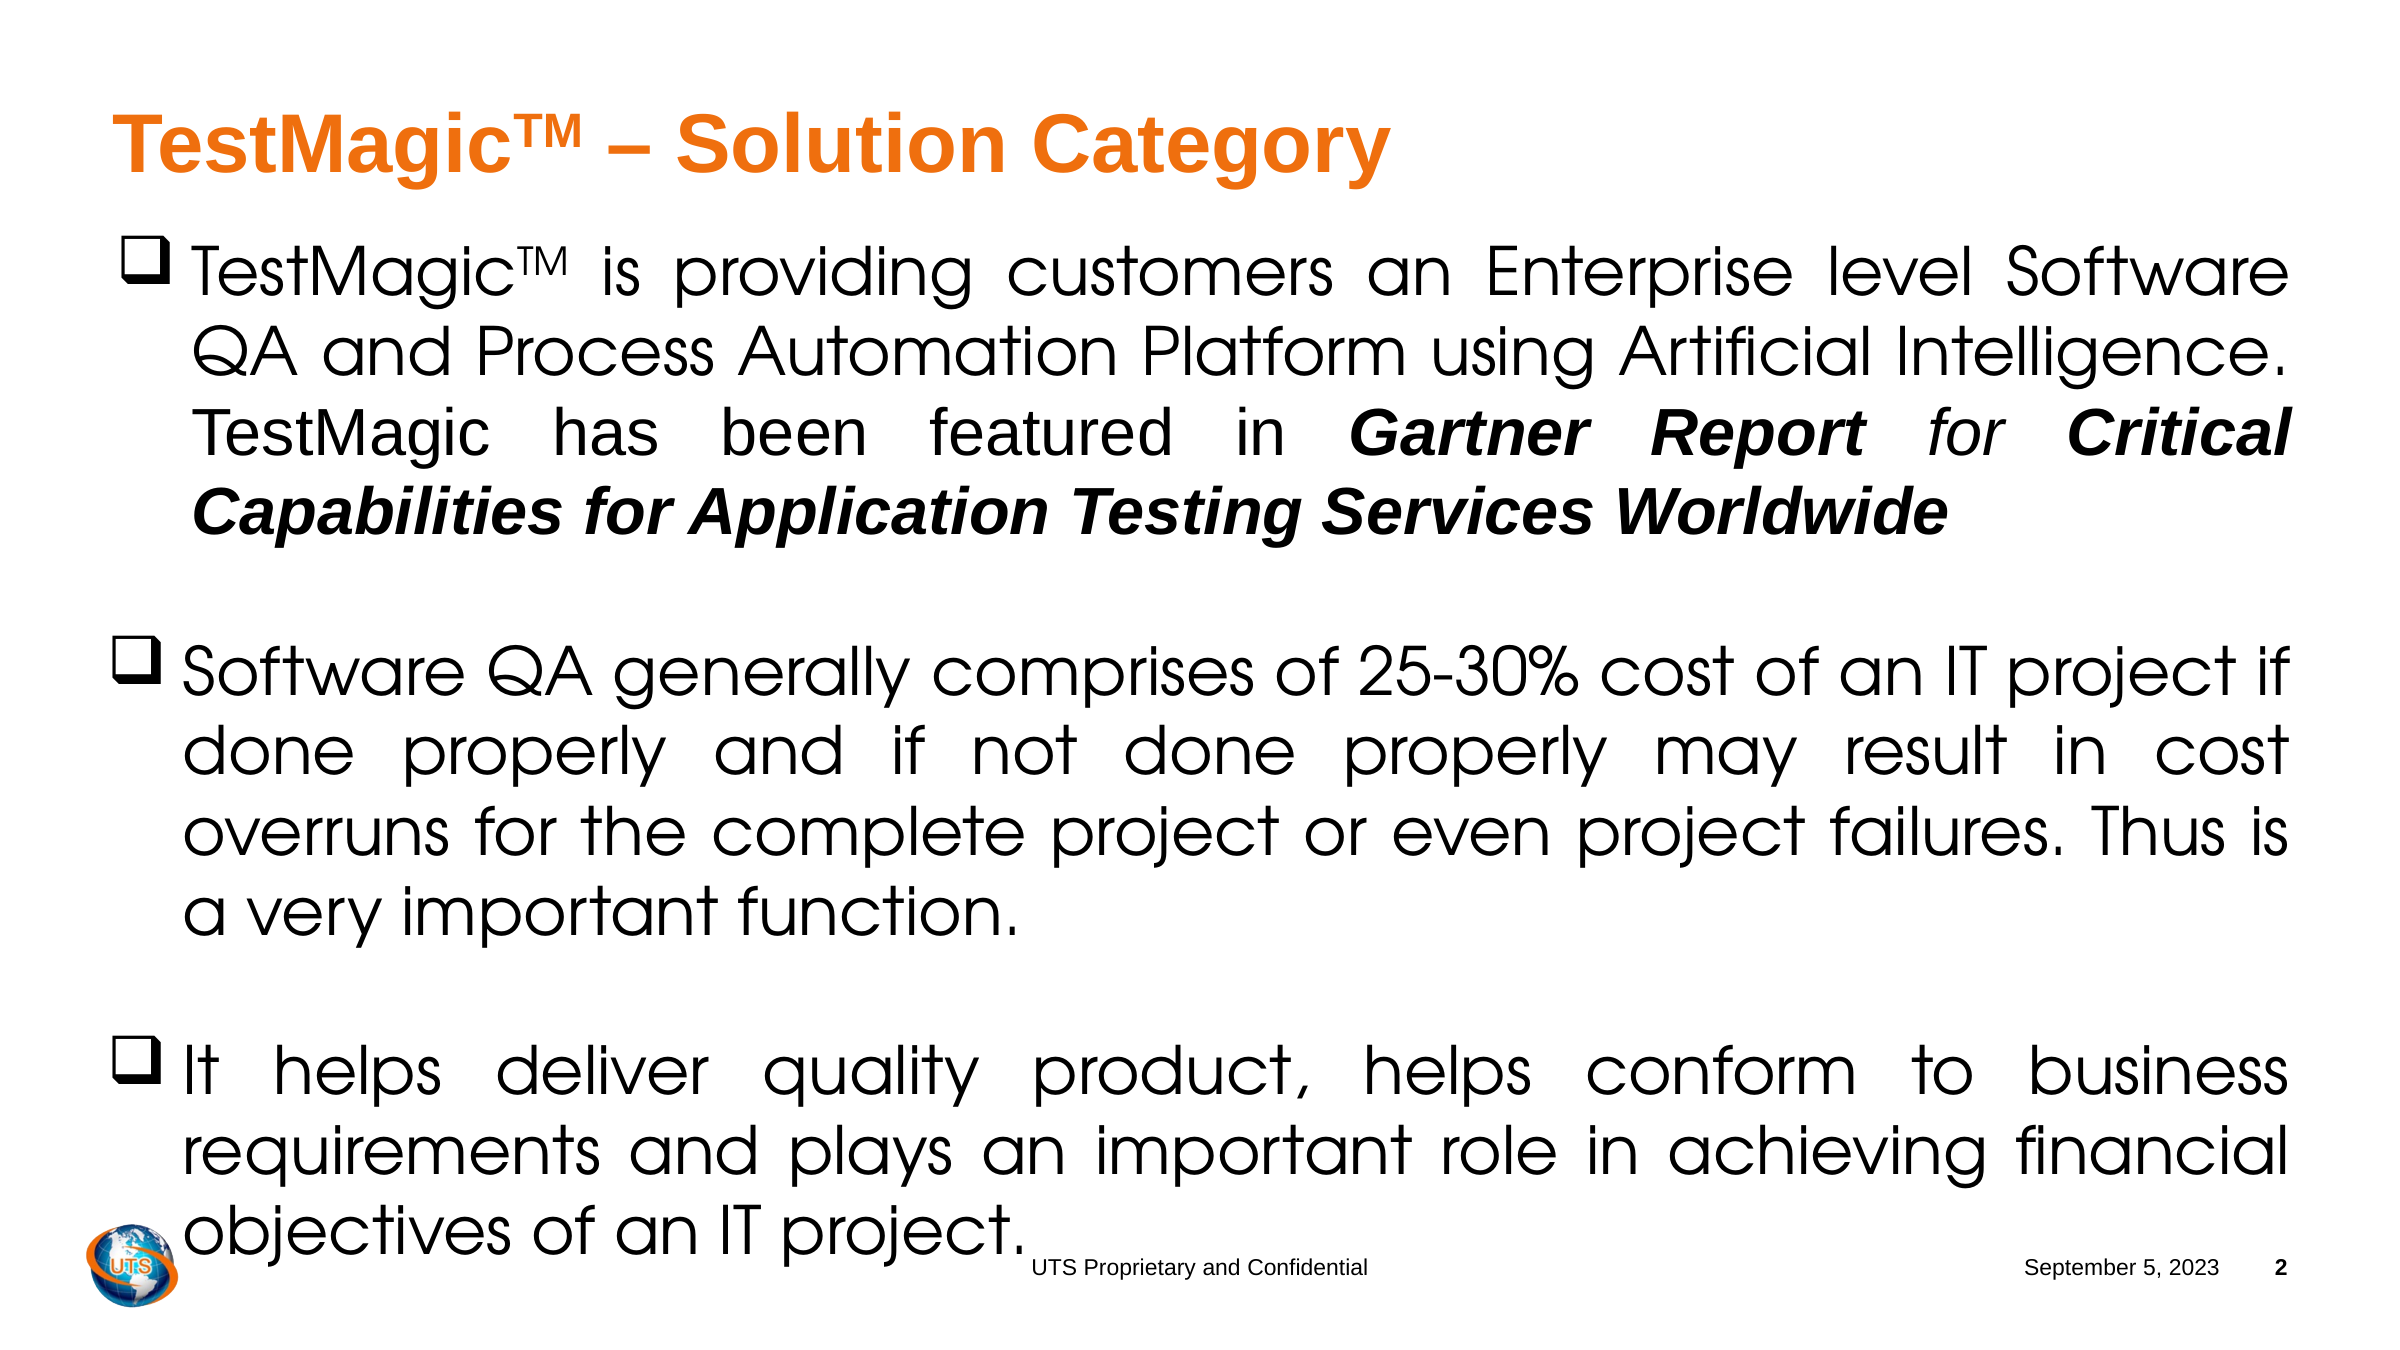

# TestMagicTM – Solution Category
TestMagicTM is providing customers an Enterprise level Software QA and Process Automation Platform using Artificial Intelligence. TestMagic has been featured in Gartner Report for Critical Capabilities for Application Testing Services Worldwide

Software QA generally comprises of 25-30% cost of an IT project if done properly and if not done properly may result in cost overruns for the complete project or even project failures. Thus is a very important function.

It helps deliver quality product, helps conform to business requirements and plays an important role in achieving financial objectives of an IT project.